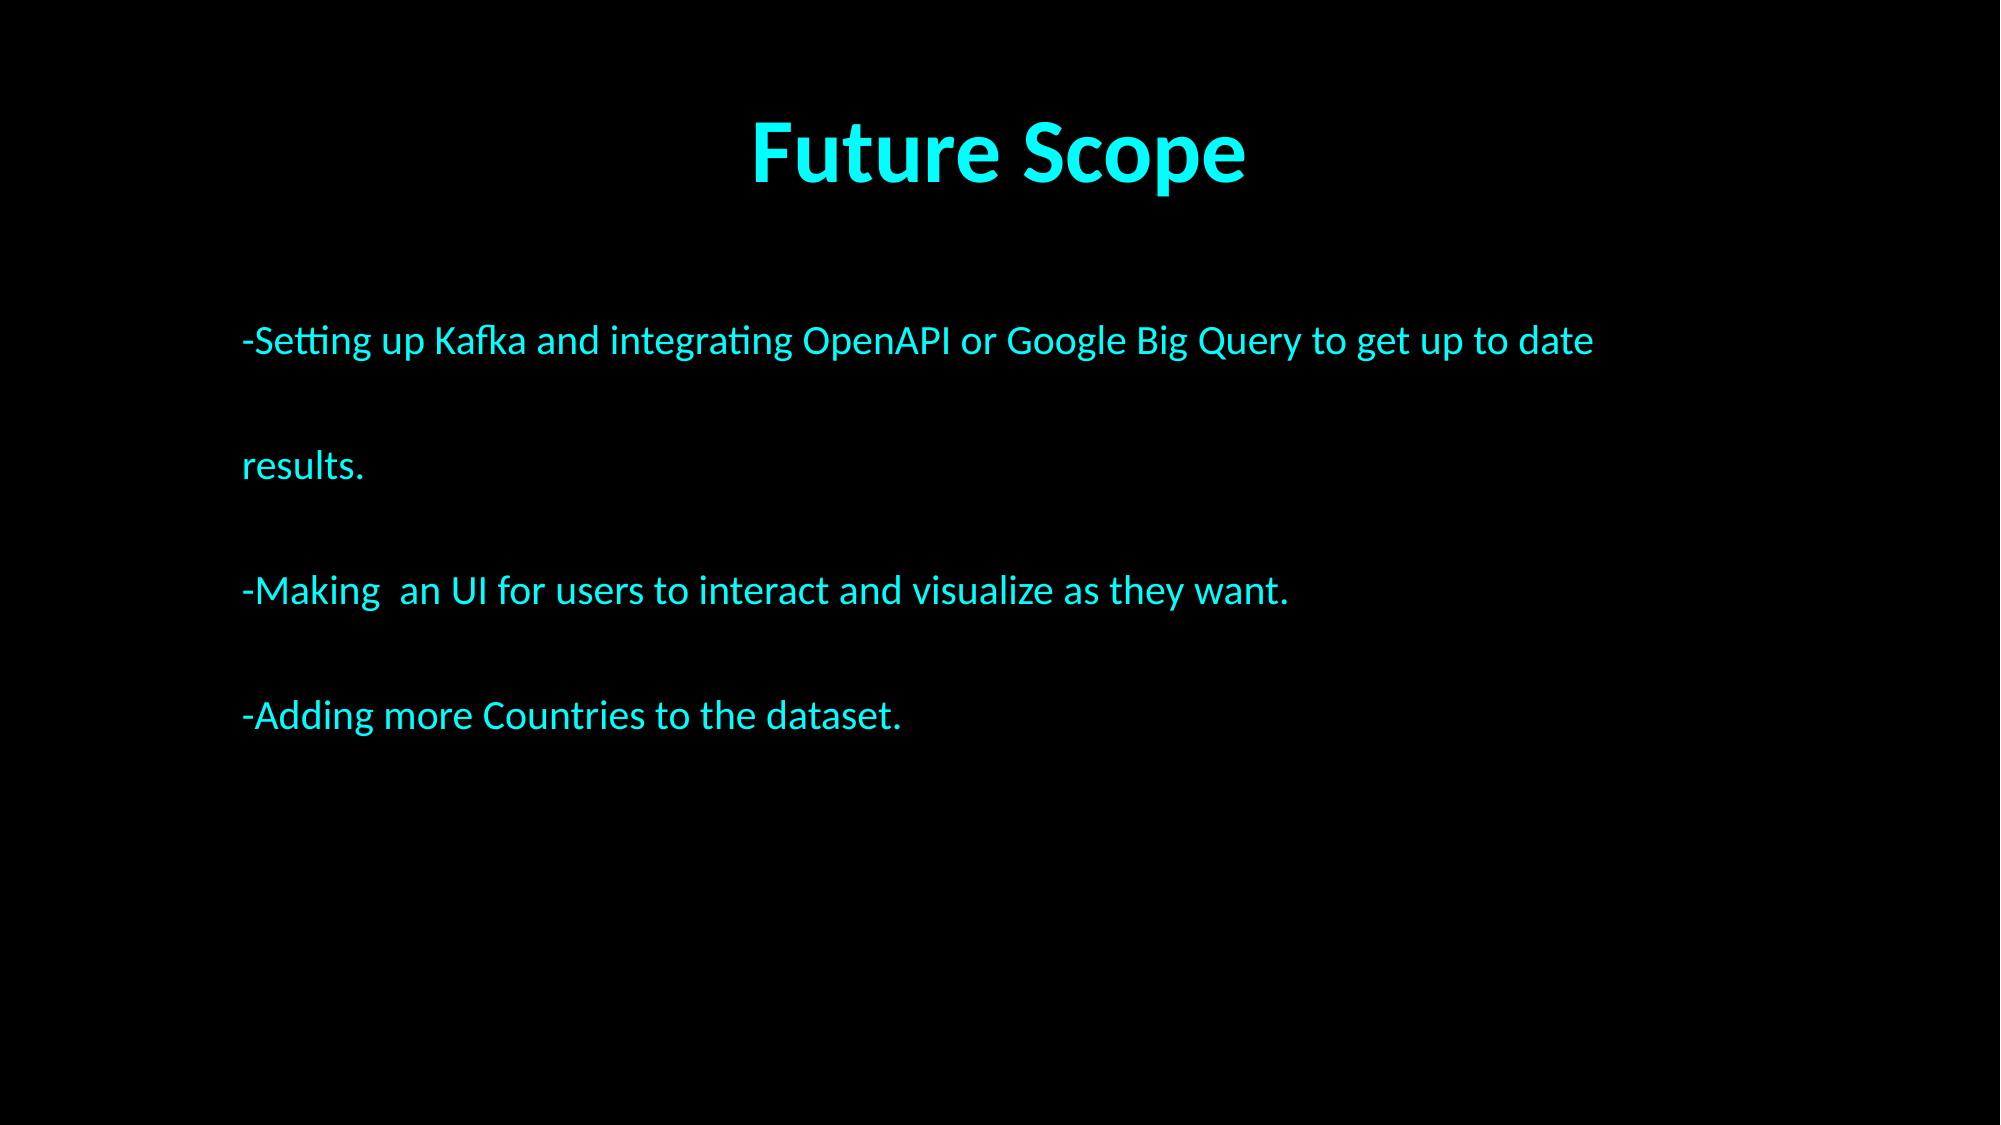

Future Scope

-Setting up Kafka and integrating OpenAPI or Google Big Query to get up to date results.
-Making  an UI for users to interact and visualize as they want.
-Adding more Countries to the dataset.